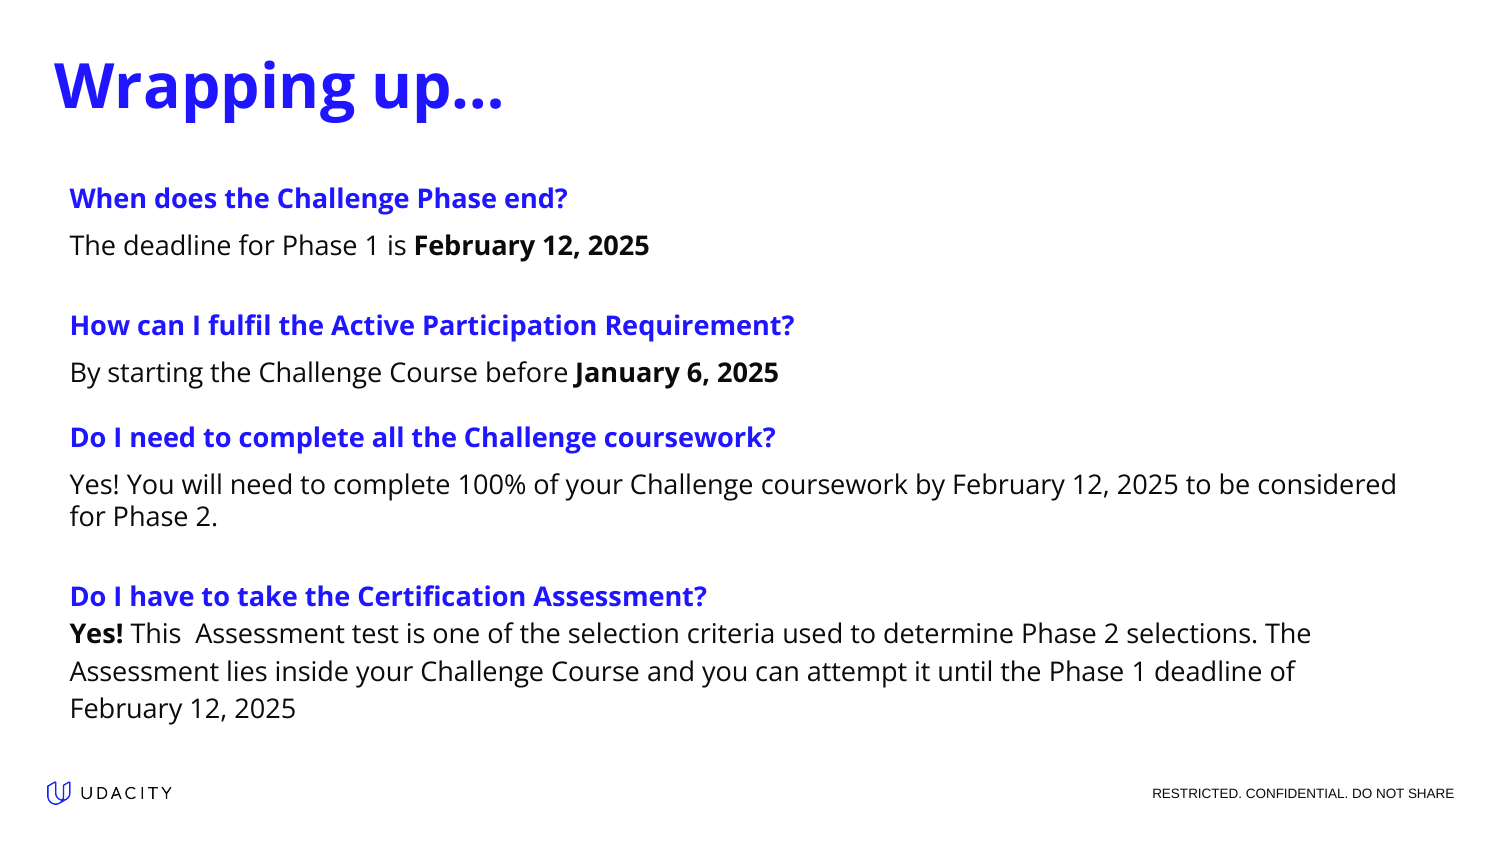

Wrapping up…

When does the Challenge Phase end?
The deadline for Phase 1 is February 12, 2025
How can I fulfil the Active Participation Requirement?
By starting the Challenge Course before January 6, 2025
Do I need to complete all the Challenge coursework?
Yes! You will need to complete 100% of your Challenge coursework by February 12, 2025 to be considered for Phase 2.
Do I have to take the Certification Assessment?
Yes! This  Assessment test is one of the selection criteria used to determine Phase 2 selections. The Assessment lies inside your Challenge Course and you can attempt it until the Phase 1 deadline of February 12, 2025